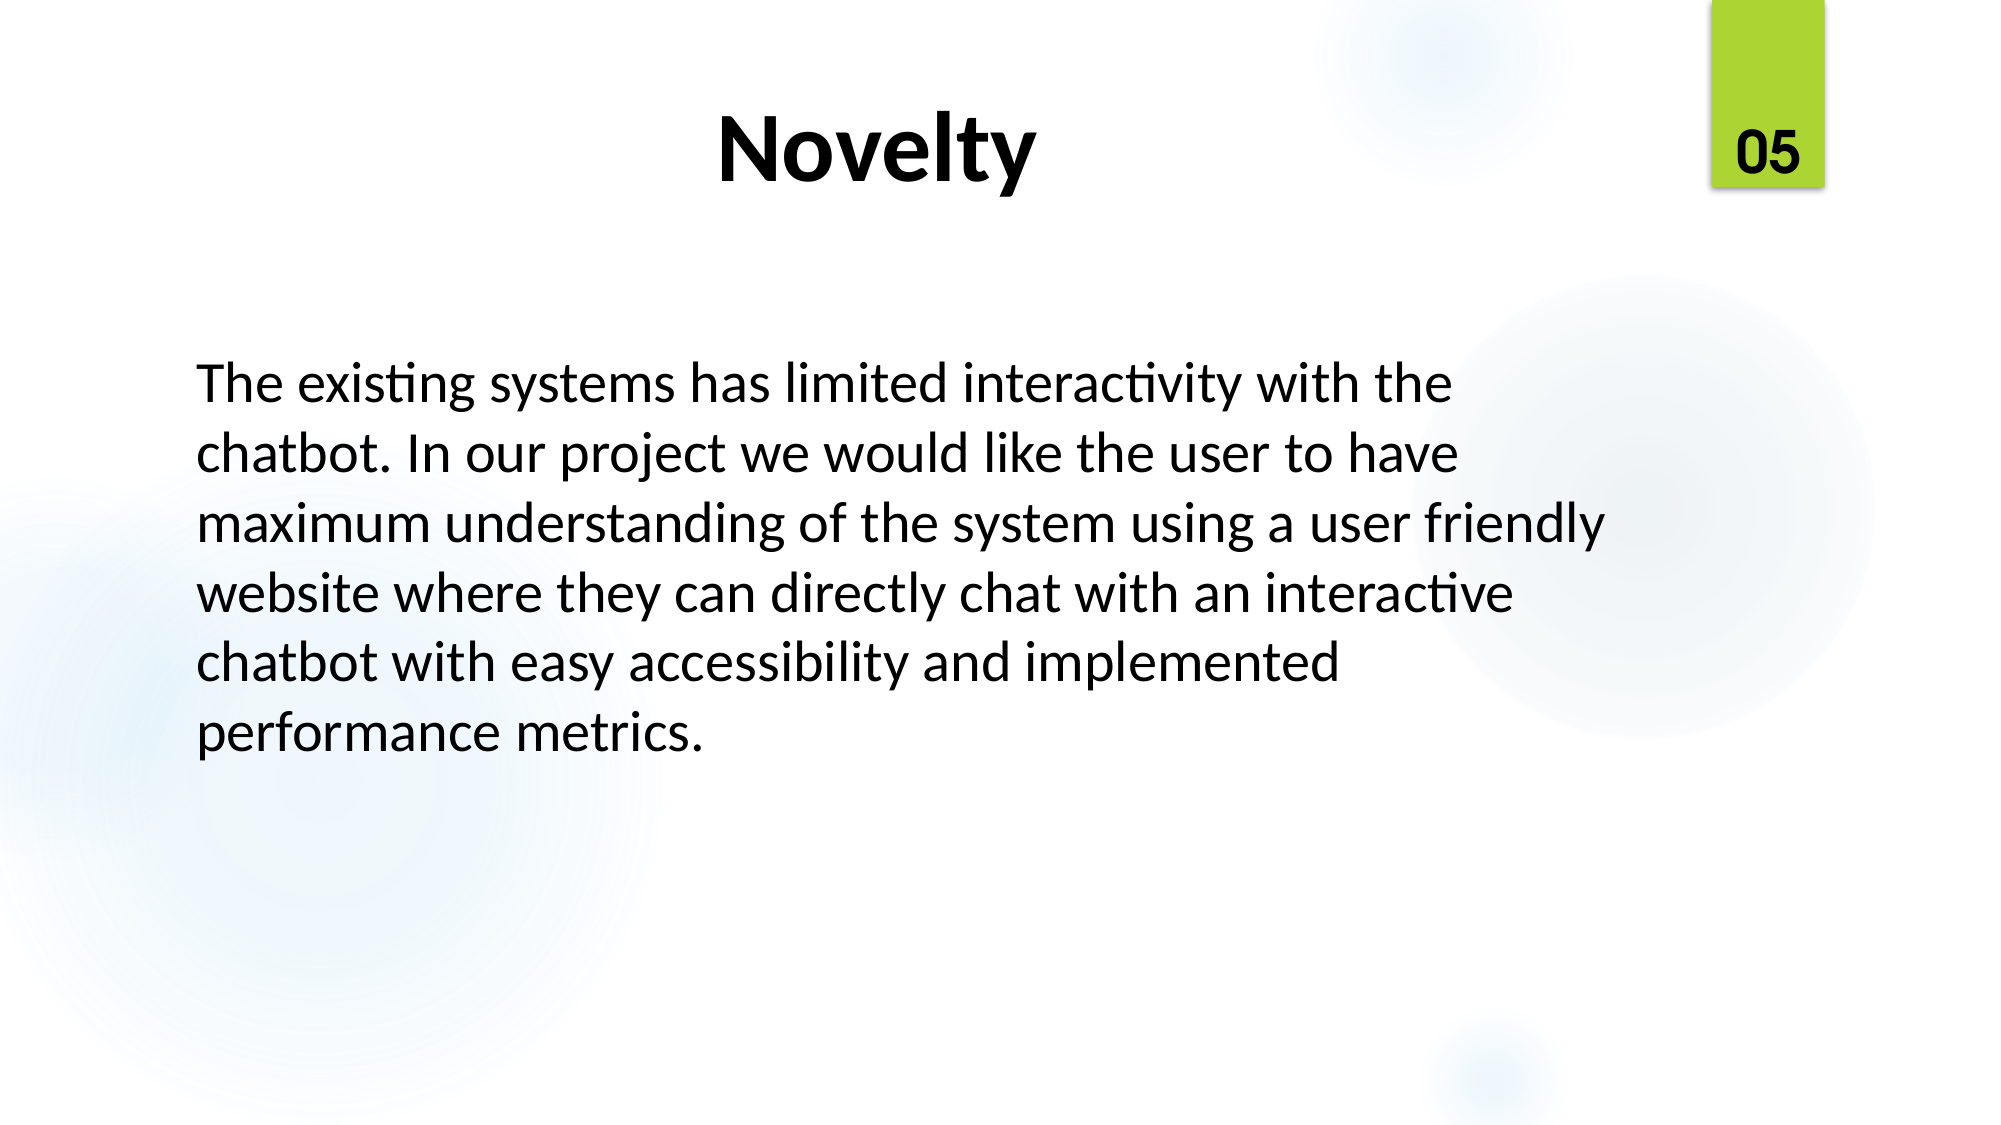

# Novelty
05
The existing systems has limited interactivity with the chatbot. In our project we would like the user to have maximum understanding of the system using a user friendly website where they can directly chat with an interactive chatbot with easy accessibility and implemented performance metrics.